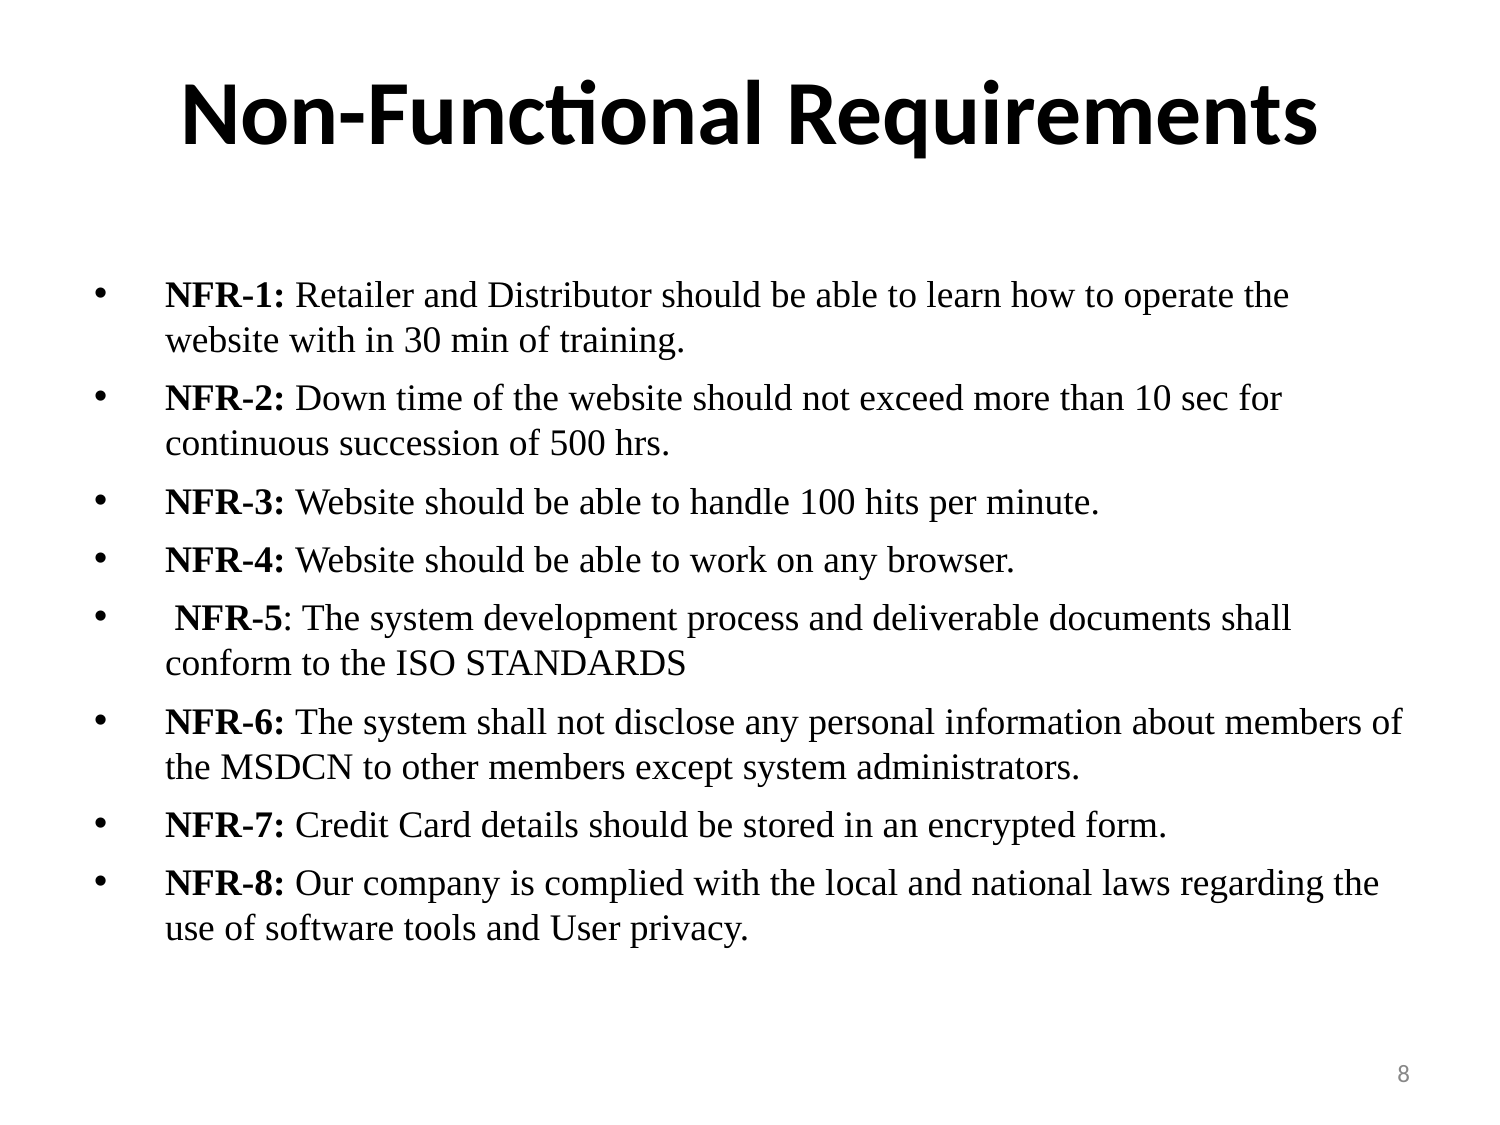

# Non-Functional Requirements
NFR-1: Retailer and Distributor should be able to learn how to operate the website with in 30 min of training.
NFR-2: Down time of the website should not exceed more than 10 sec for continuous succession of 500 hrs.
NFR-3: Website should be able to handle 100 hits per minute.
NFR-4: Website should be able to work on any browser.
 NFR-5: The system development process and deliverable documents shall conform to the ISO STANDARDS
NFR-6: The system shall not disclose any personal information about members of the MSDCN to other members except system administrators.
NFR-7: Credit Card details should be stored in an encrypted form.
NFR-8: Our company is complied with the local and national laws regarding the use of software tools and User privacy.

8